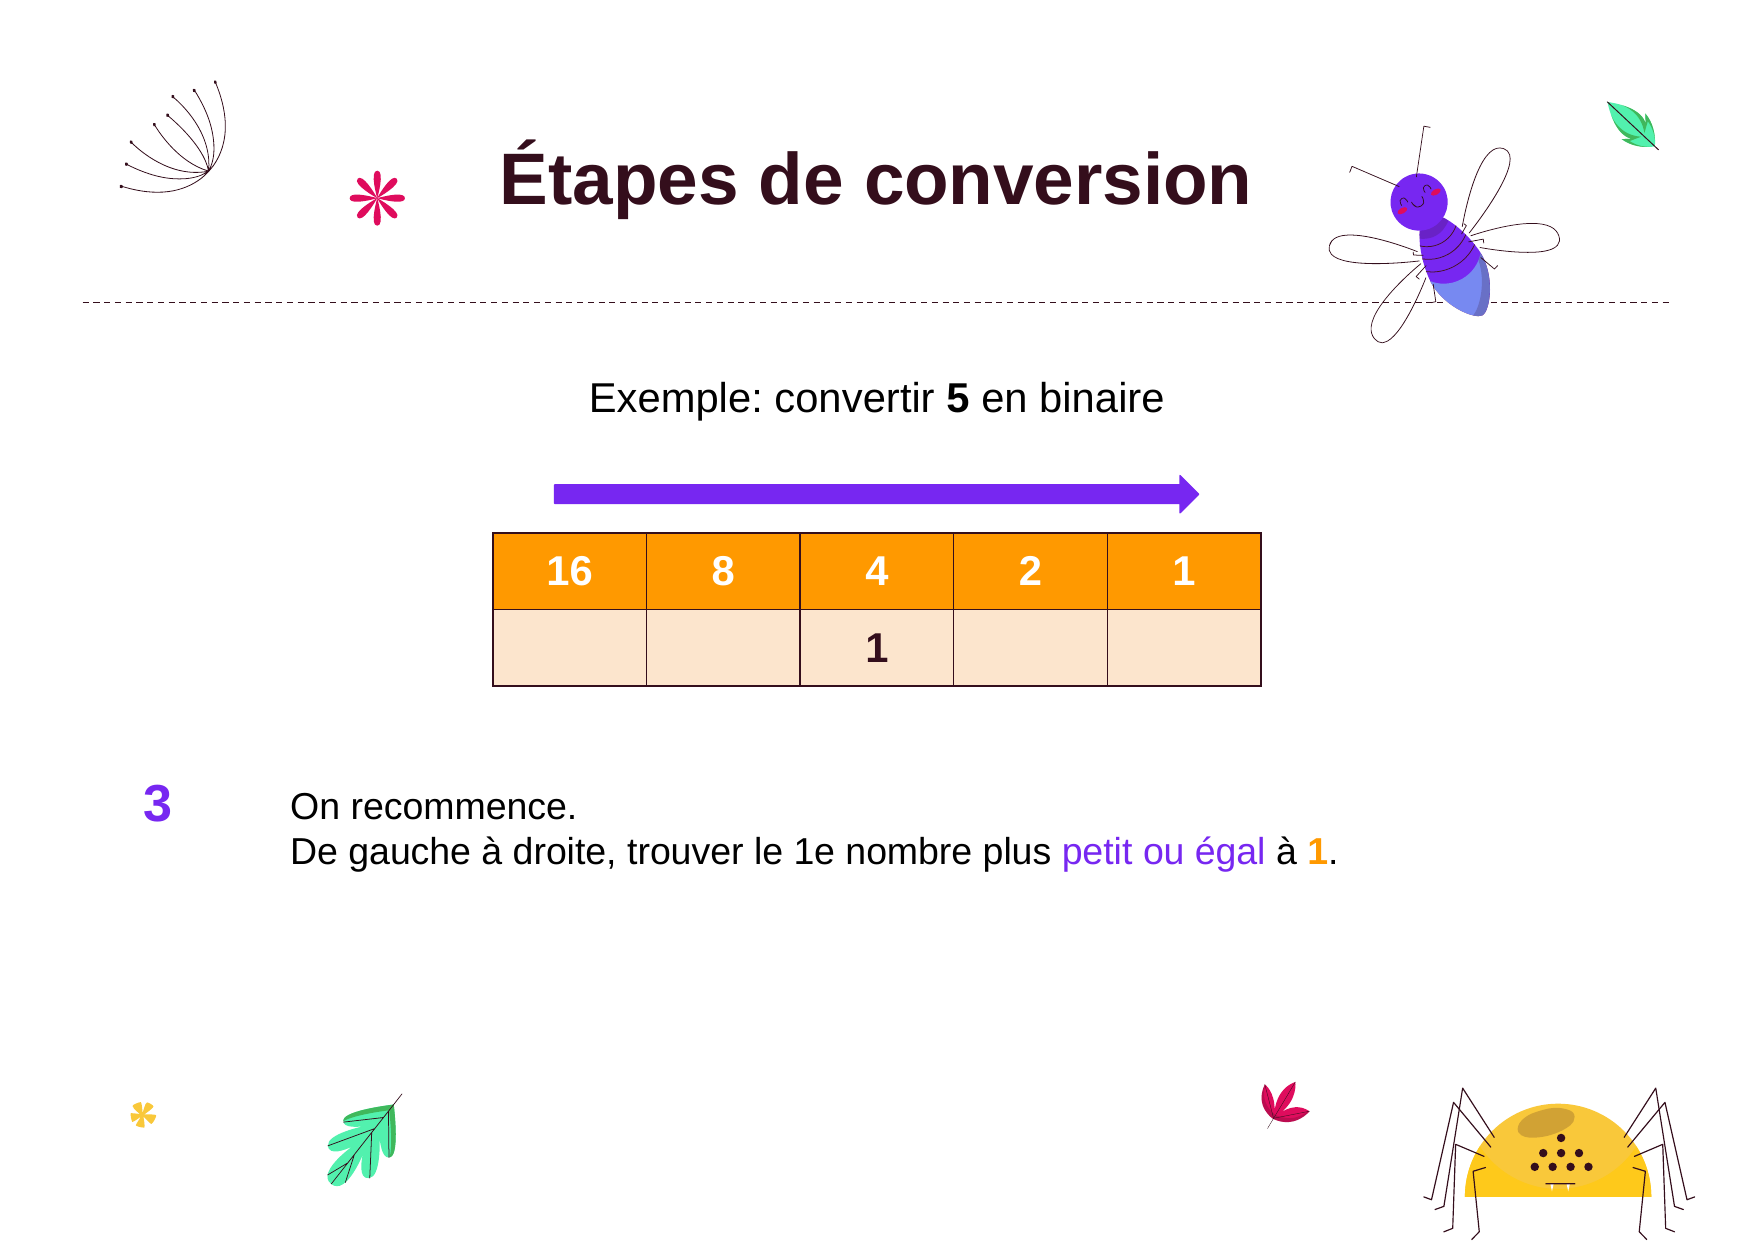

# Étapes de conversion

Exemple: convertir 5 en binaire

| 16 | 8 | 4 | 2 | 1 |
| --- | --- | --- | --- | --- |
|  |  | 1 |  |  |
3
On recommence.
De gauche à droite, trouver le 1e nombre plus petit ou égal à 1.